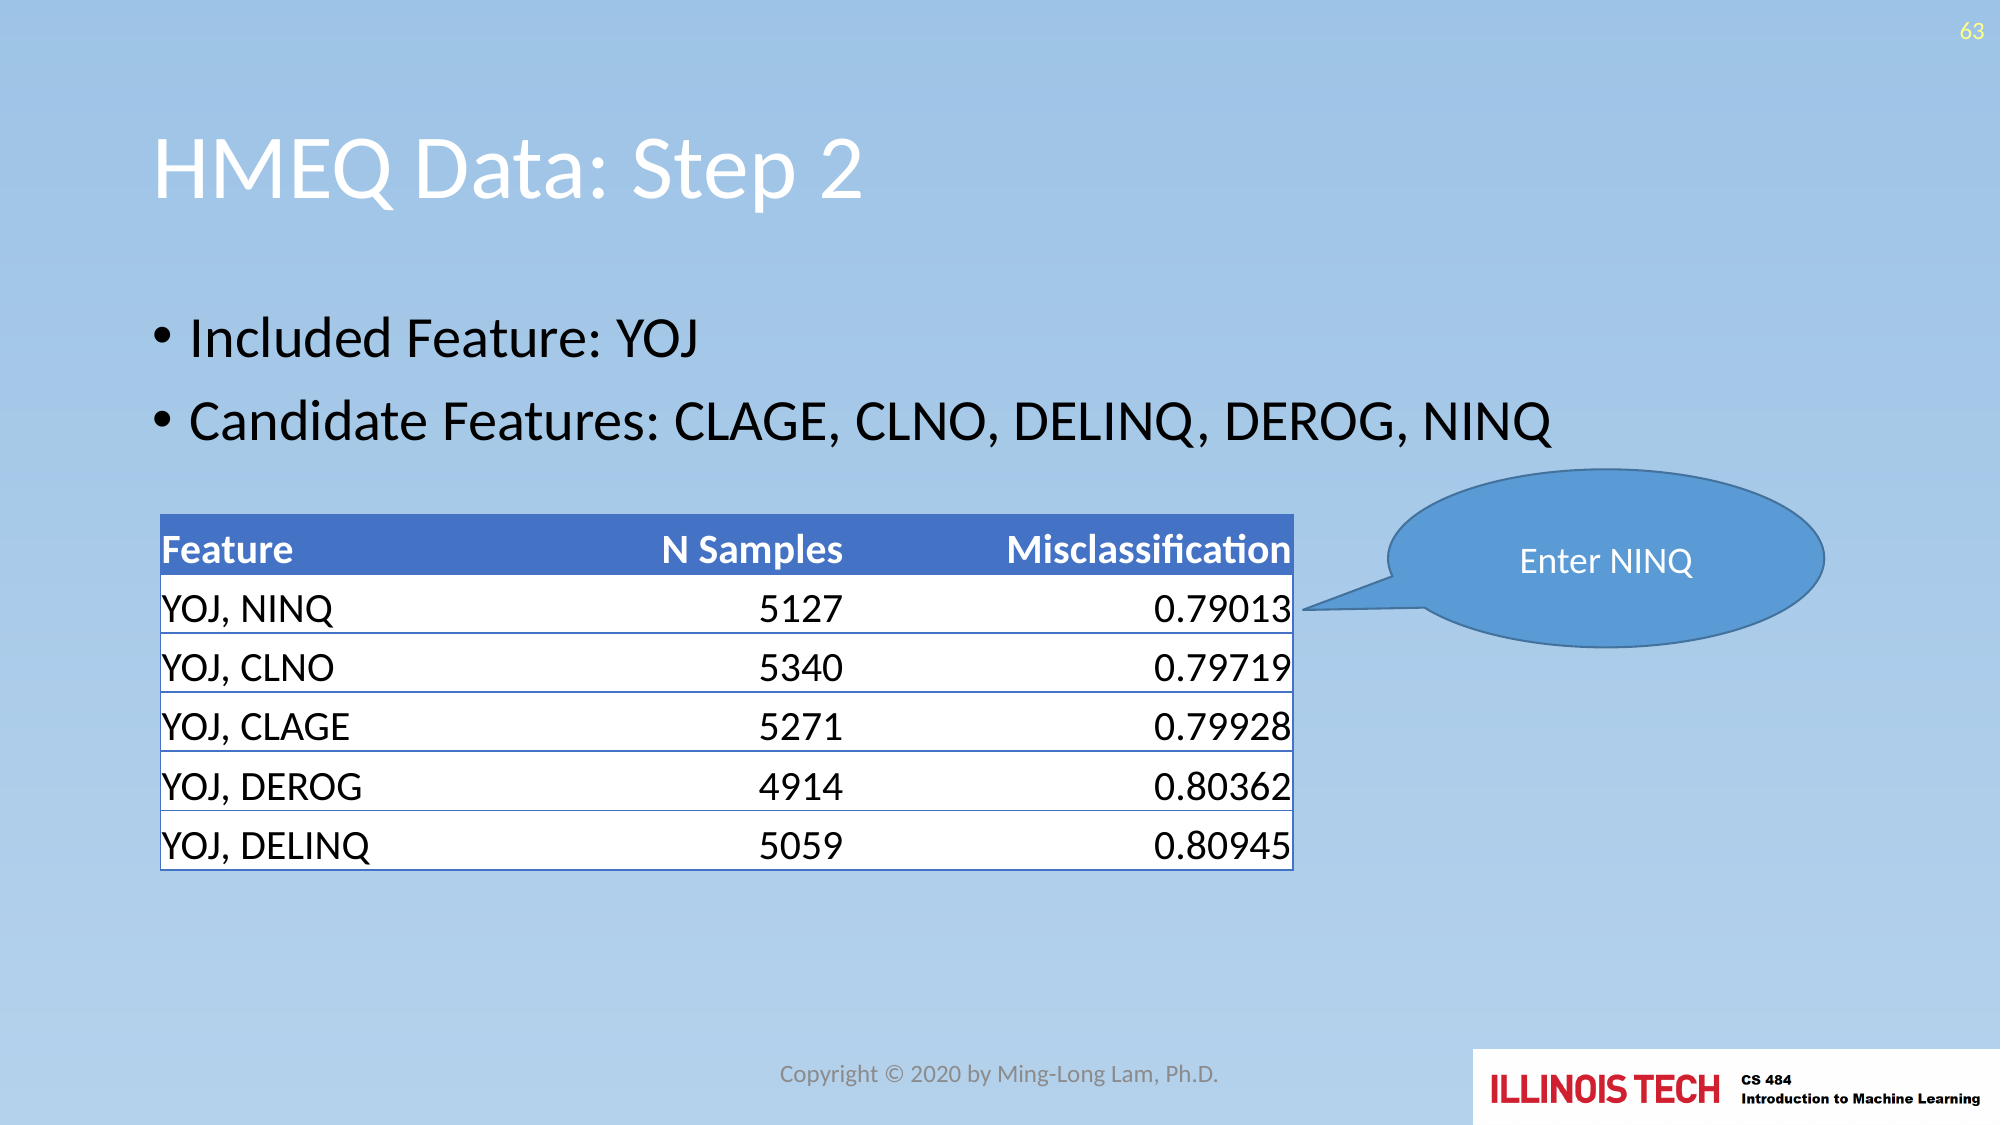

63
# HMEQ Data: Step 2
Included Feature: YOJ
Candidate Features: CLAGE, CLNO, DELINQ, DEROG, NINQ
Enter NINQ
| Feature | N Samples | Misclassification |
| --- | --- | --- |
| YOJ, NINQ | 5127 | 0.79013 |
| YOJ, CLNO | 5340 | 0.79719 |
| YOJ, CLAGE | 5271 | 0.79928 |
| YOJ, DEROG | 4914 | 0.80362 |
| YOJ, DELINQ | 5059 | 0.80945 |
Copyright © 2020 by Ming-Long Lam, Ph.D.